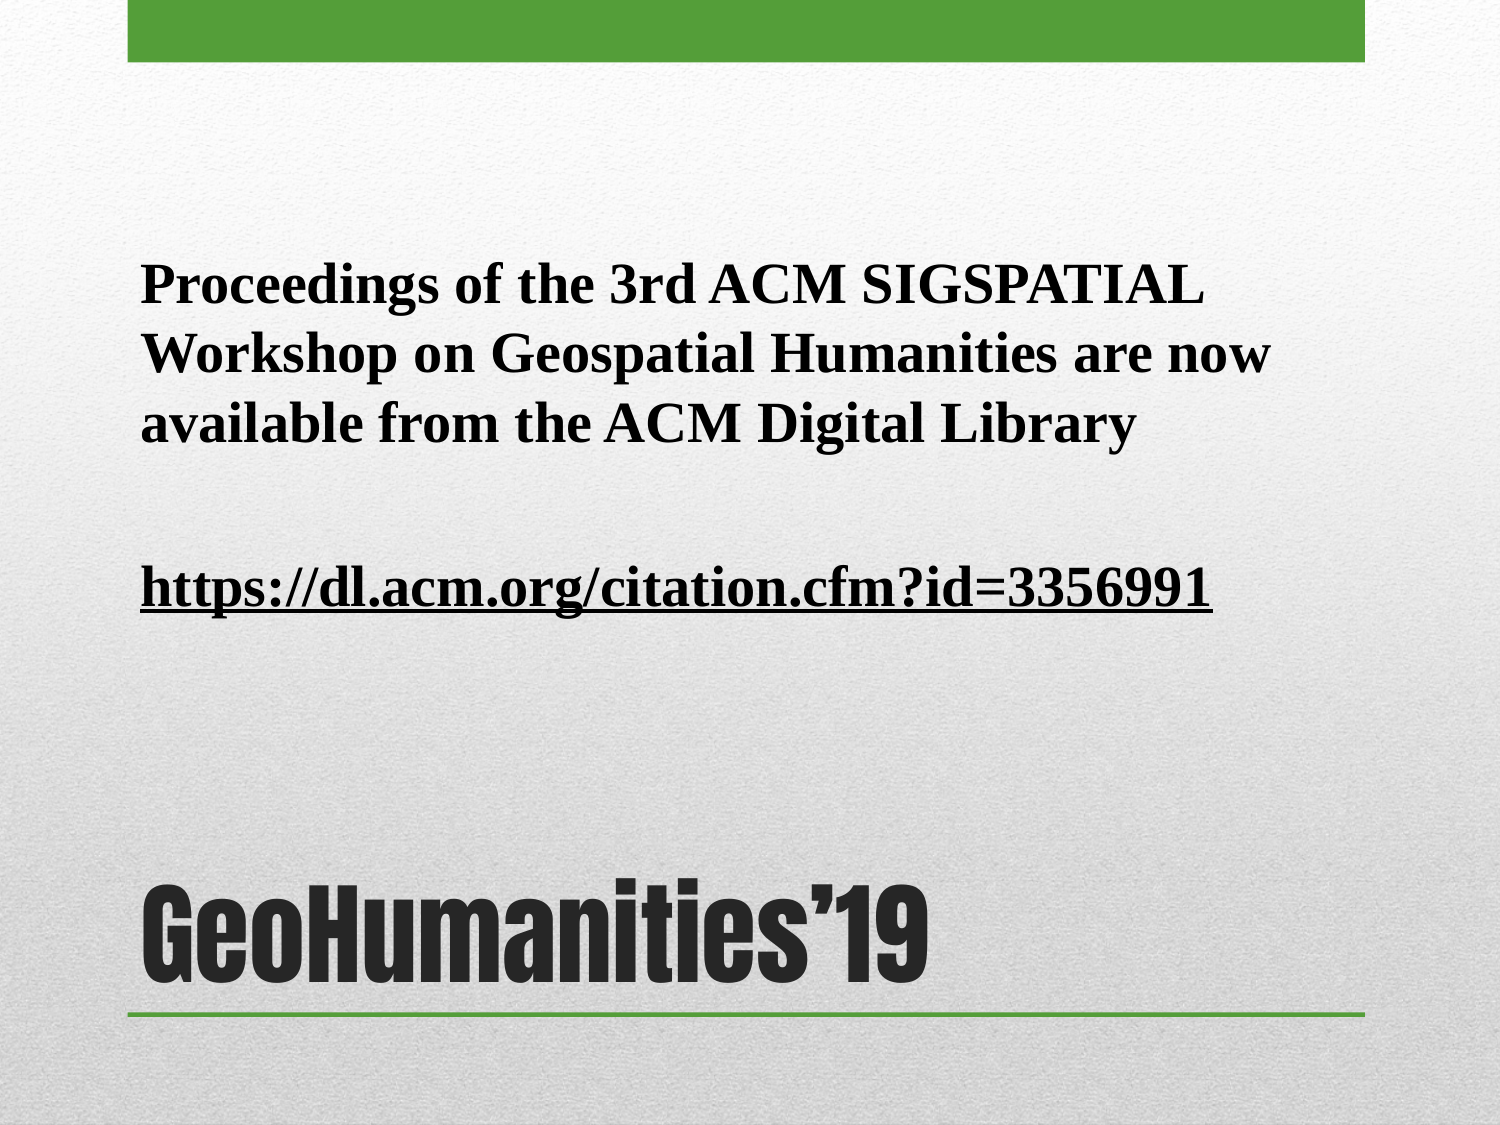

Proceedings of the 3rd ACM SIGSPATIAL Workshop on Geospatial Humanities are now available from the ACM Digital Library

https://dl.acm.org/citation.cfm?id=3356991
# GeoHumanities’19